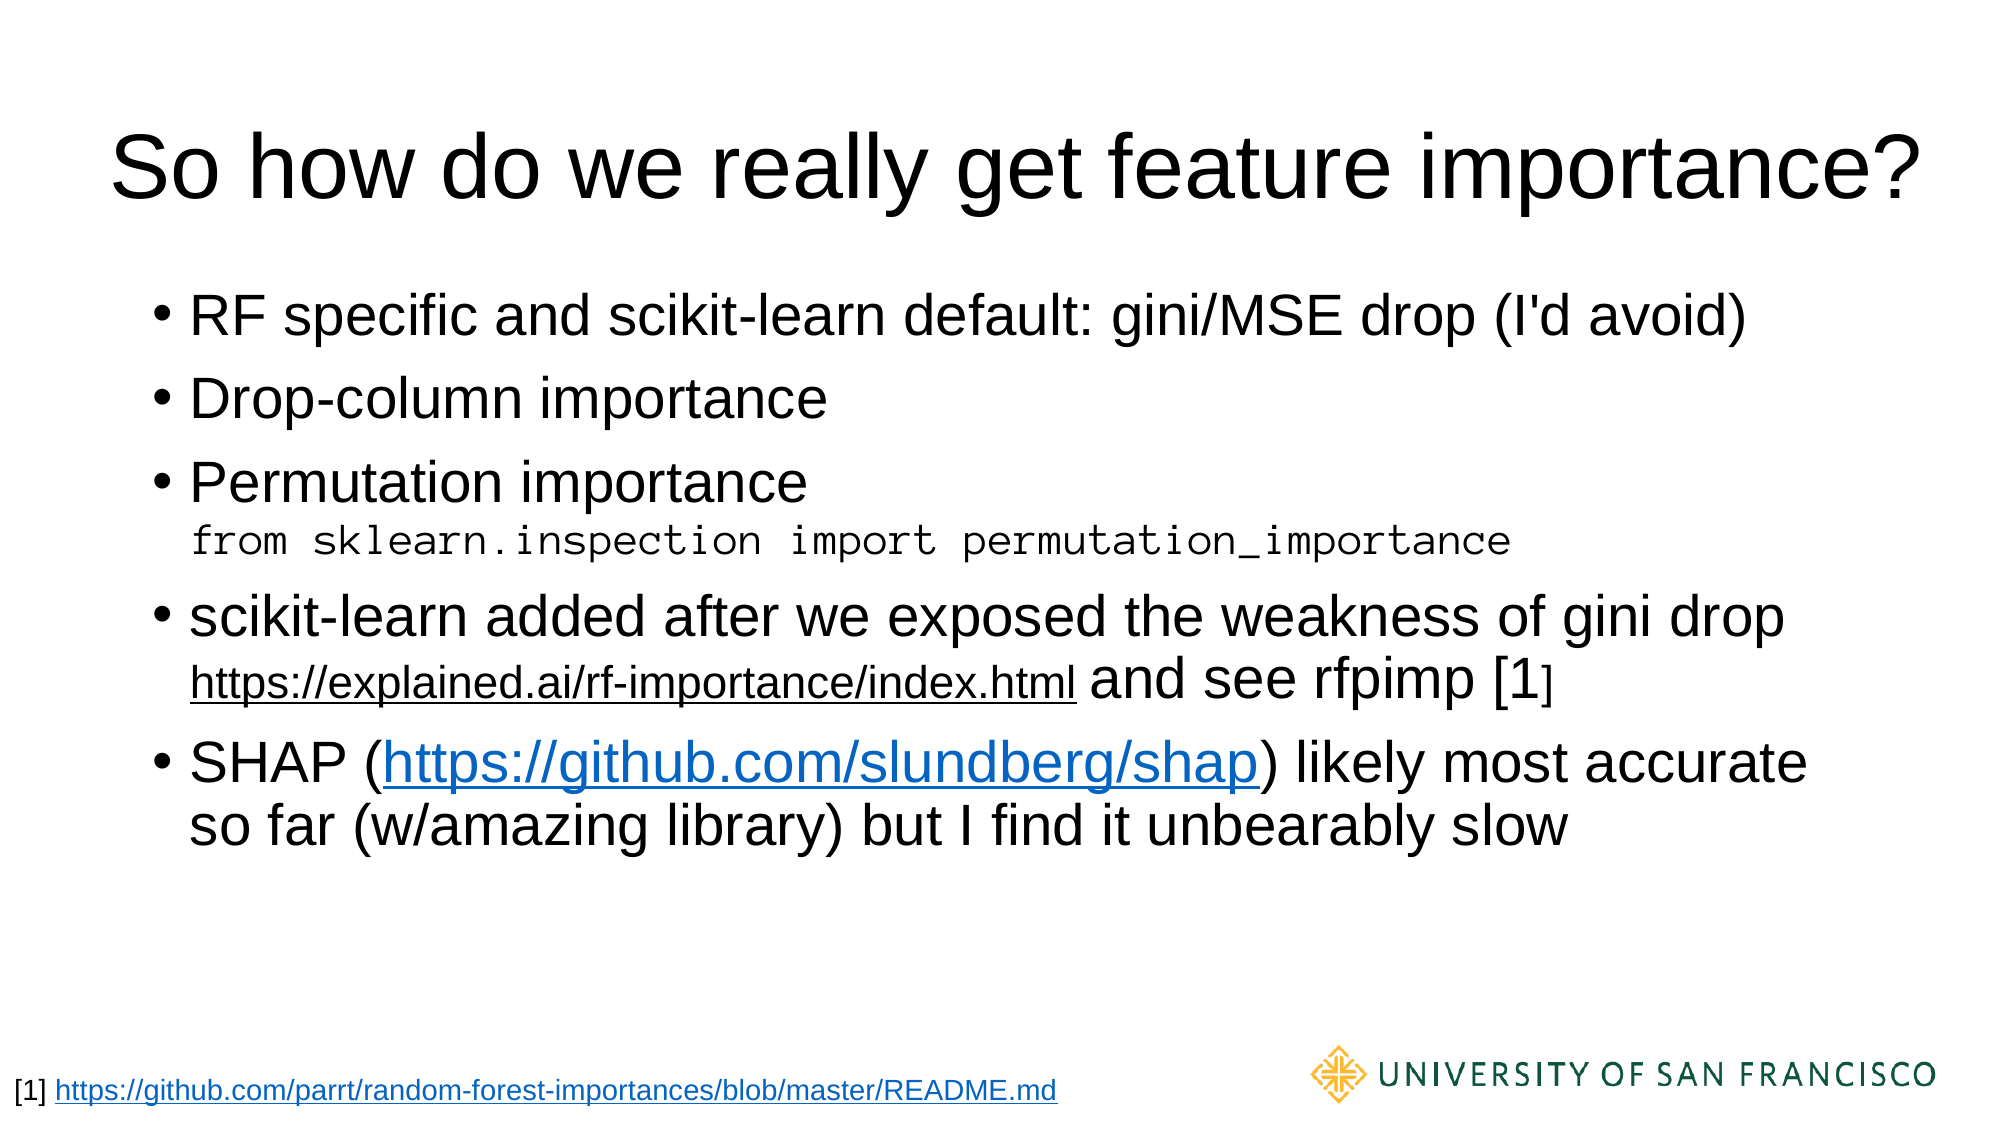

# So how do we really get feature importance?
RF specific and scikit-learn default: gini/MSE drop (I'd avoid)
Drop-column importance
Permutation importance
from sklearn.inspection import permutation_importance
scikit-learn added after we exposed the weakness of gini drop
https://explained.ai/rf-importance/index.html and see rfpimp [1]
SHAP (https://github.com/slundberg/shap) likely most accurate so far (w/amazing library) but I find it unbearably slow
[1] https://github.com/parrt/random-forest-importances/blob/master/README.md